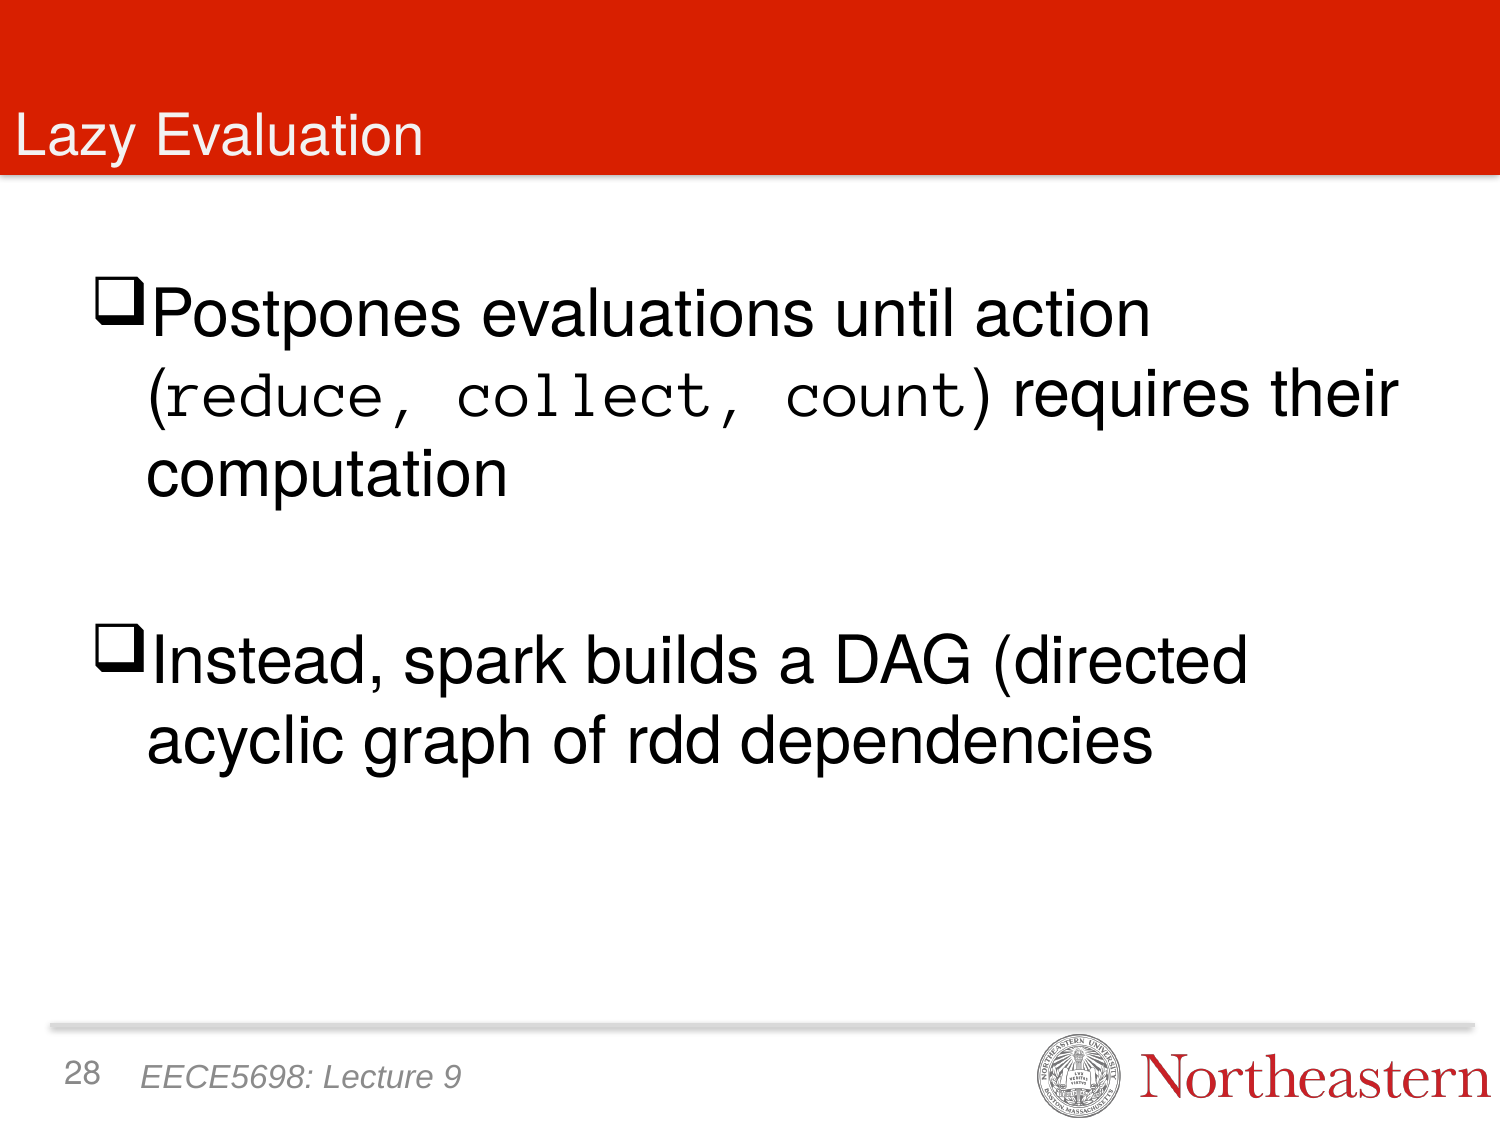

# Lazy Evaluation
Postpones evaluations until action (reduce, collect, count) requires their computation

Instead, spark builds a DAG (directed acyclic graph of rdd dependencies
28
EECE5698: Lecture 9